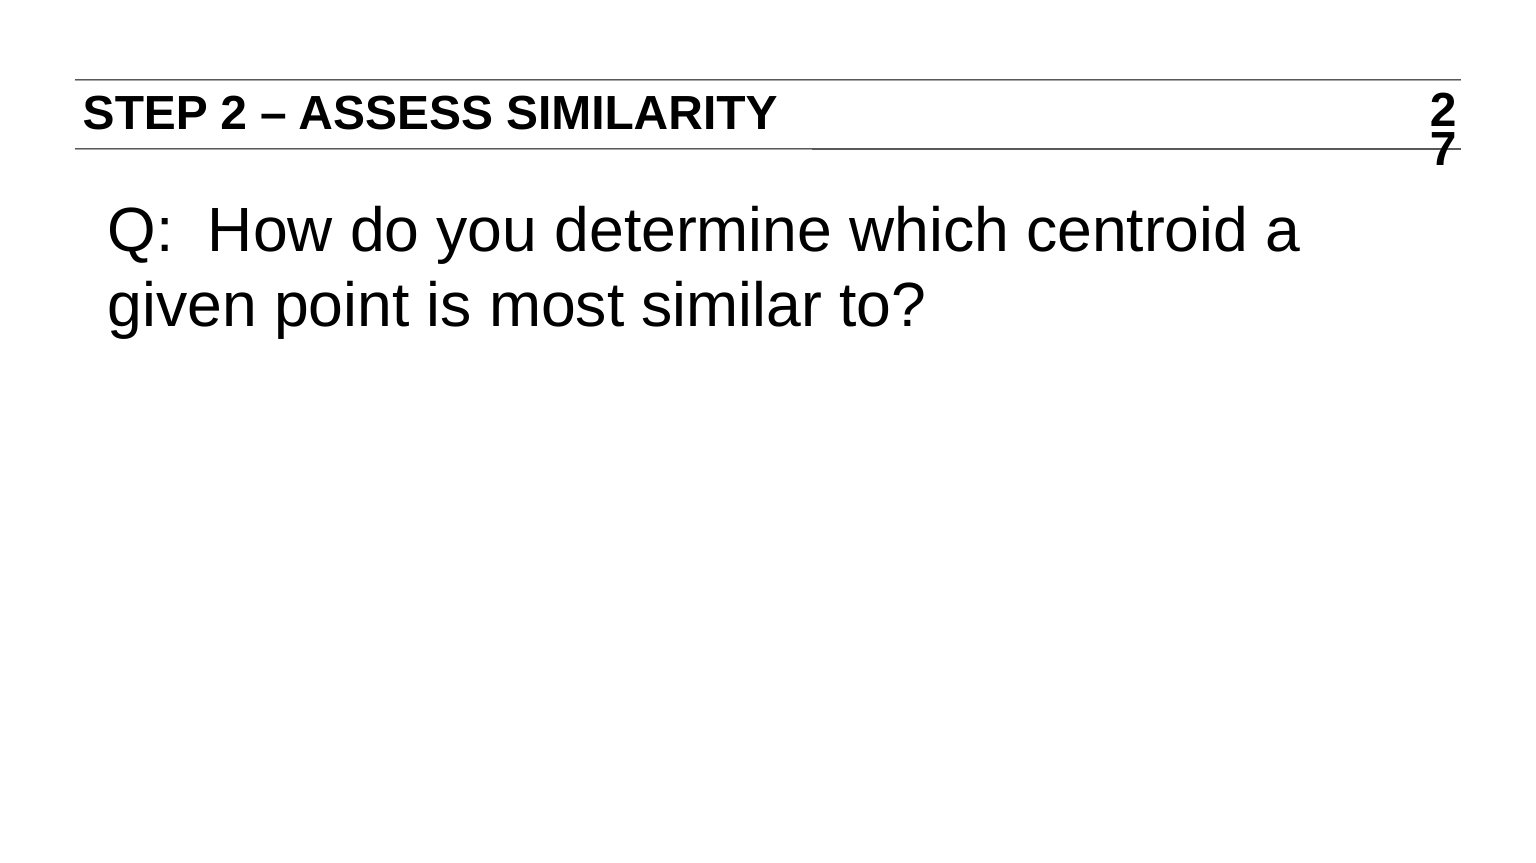

Step 2 – Assess similarity
27
Q:  How do you determine which centroid a given point is most similar to?